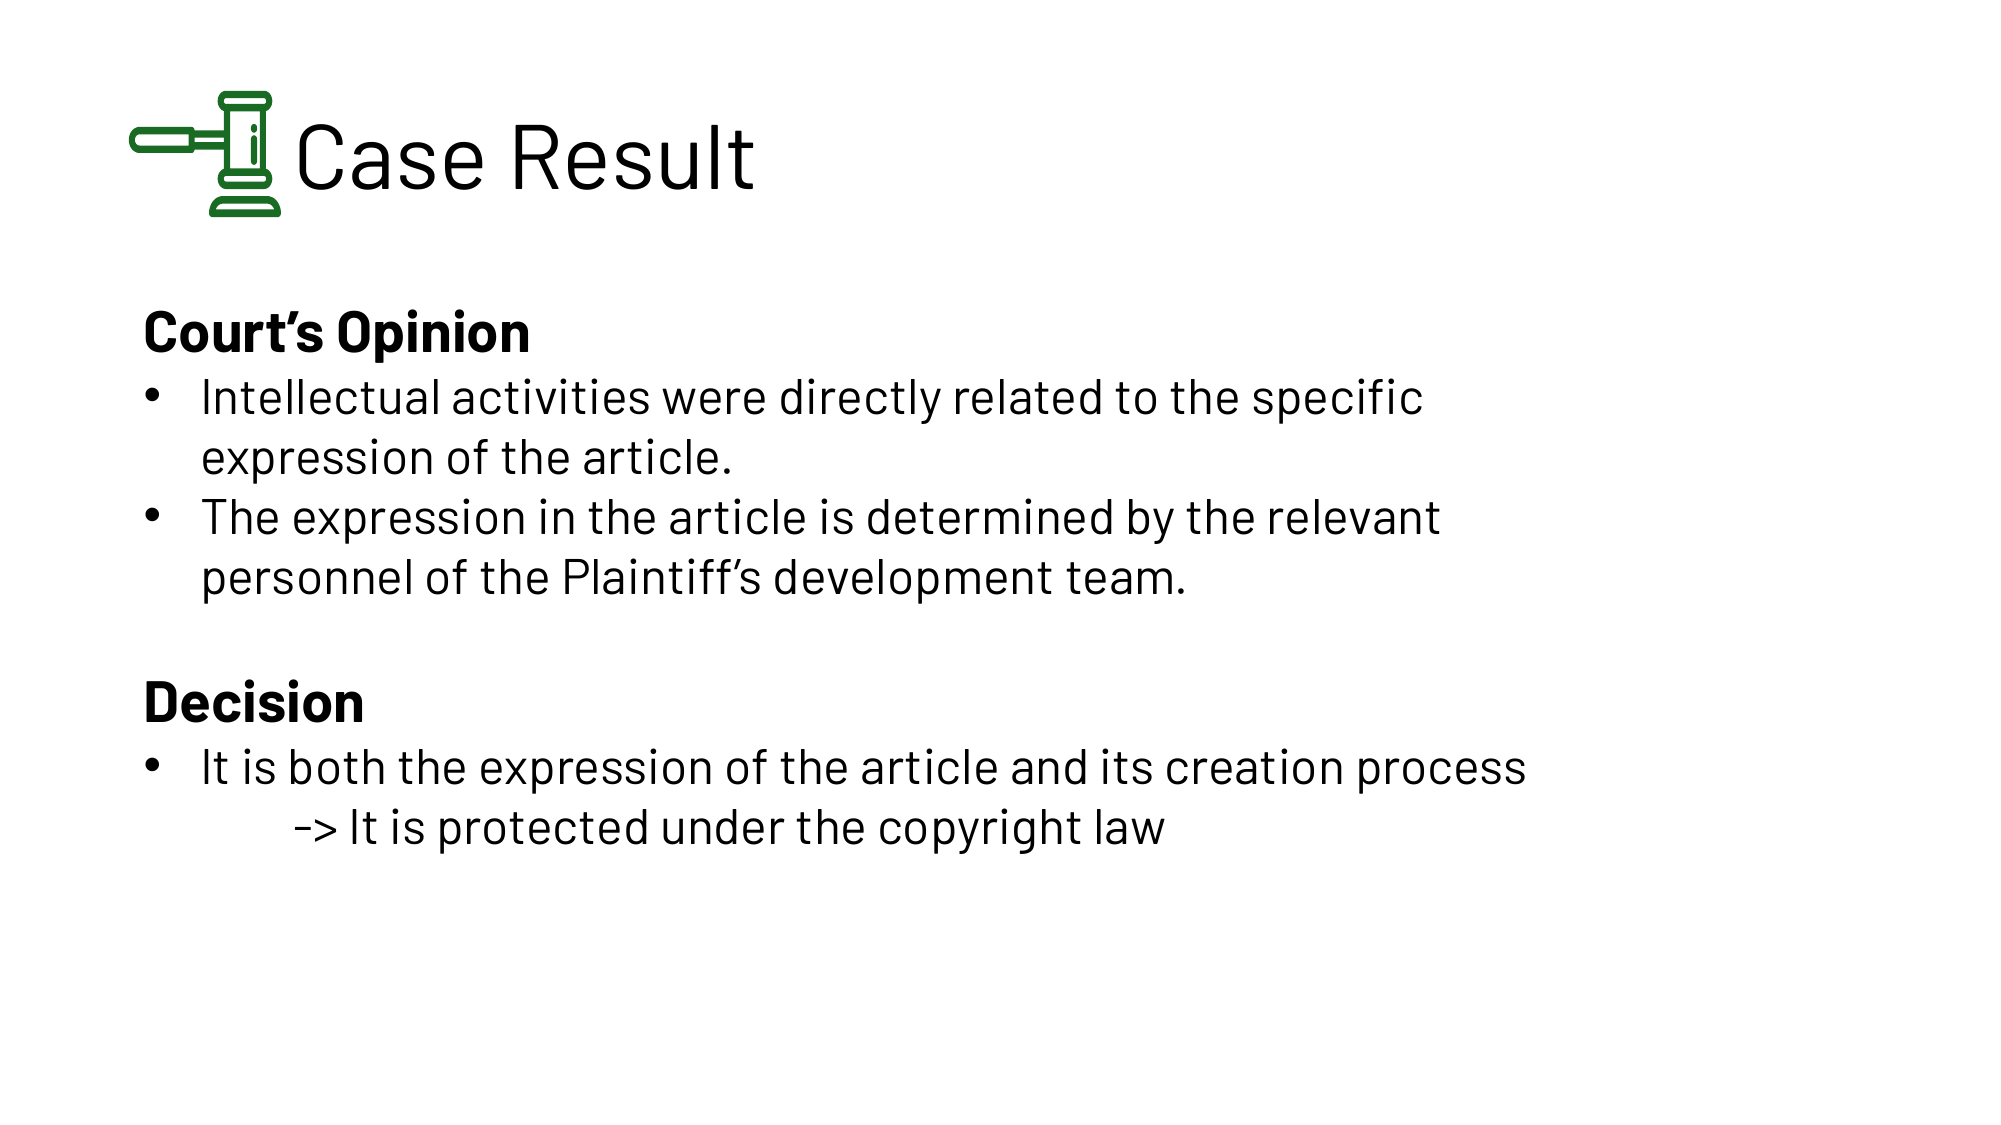

Case Result
Court’s Opinion
Intellectual activities were directly related to the specific expression of the article.
The expression in the article is determined by the relevant personnel of the Plaintiff’s development team.
Decision
It is both the expression of the article and its creation process
	-> It is protected under the copyright law